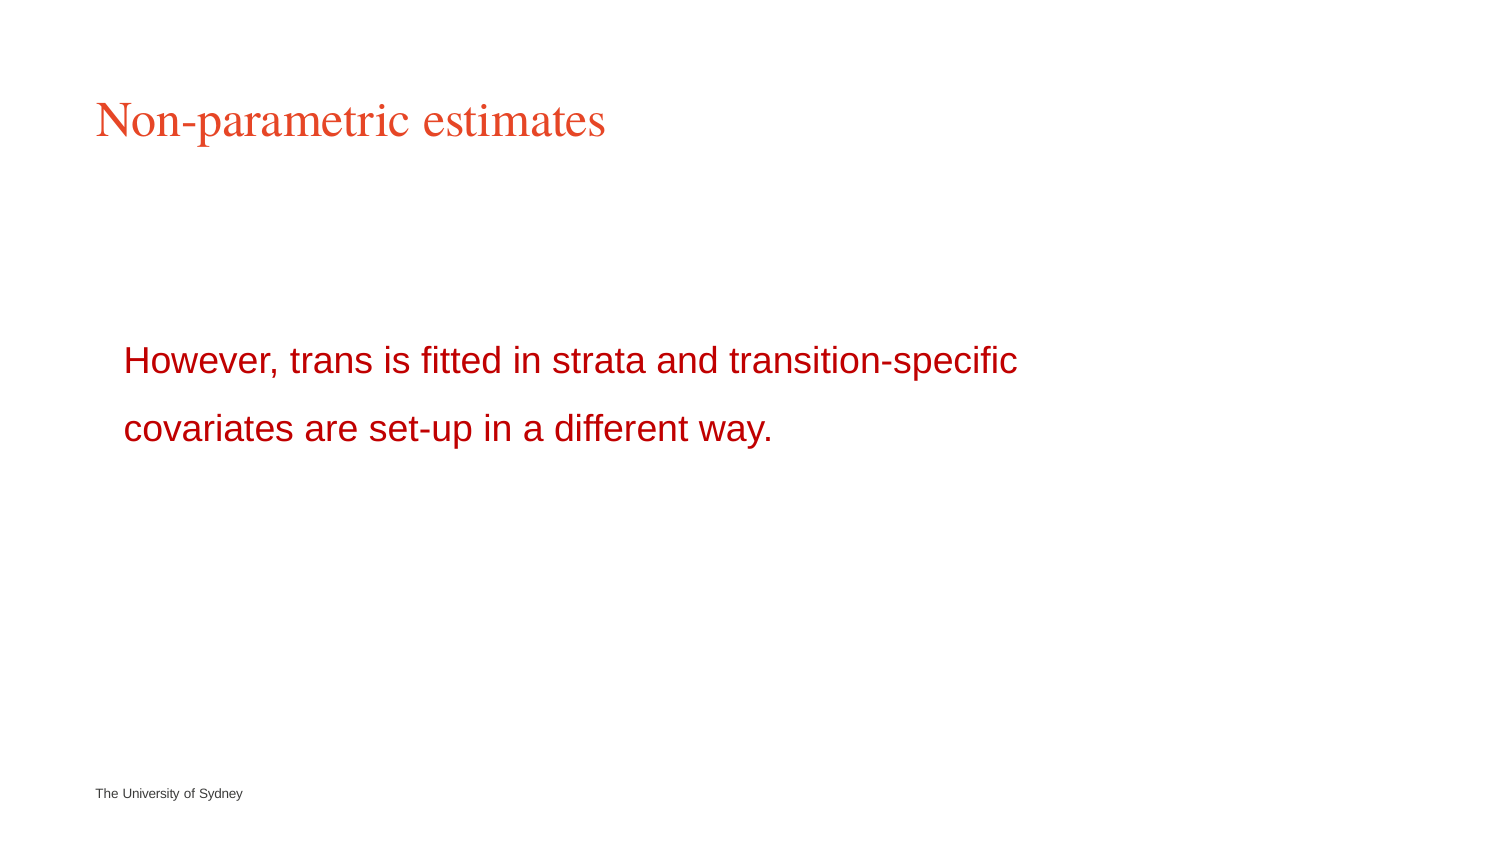

# Non-parametric estimates
However, trans is fitted in strata and transition-specific covariates are set-up in a different way.